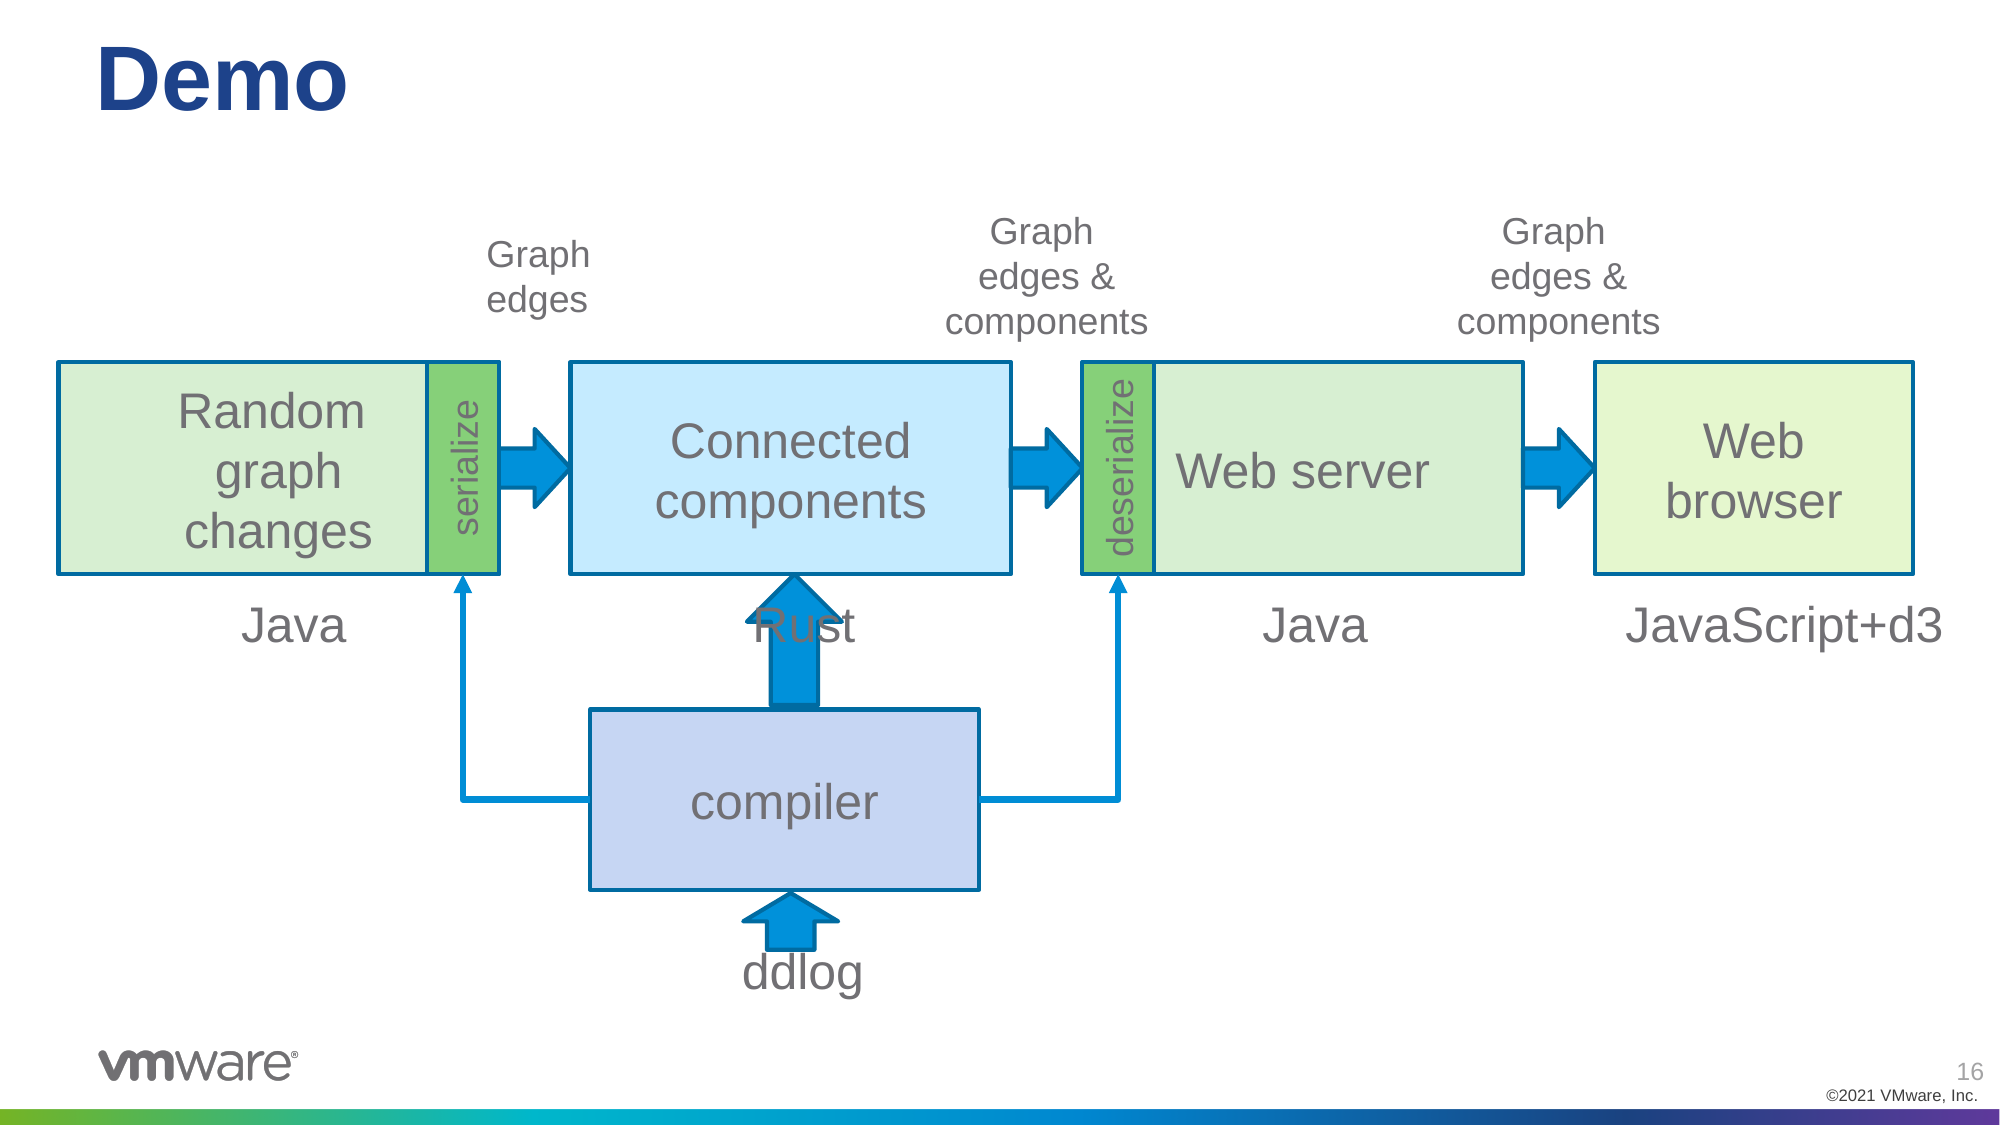

# Demo
Graph
edges &
components
Graph
edges &
components
Graph
edges
Random
graph
changes
Connected
components
Web server
Web browser

serialize
deserialize

Java
Rust
Java
JavaScript+d3
compiler

ddlog
16